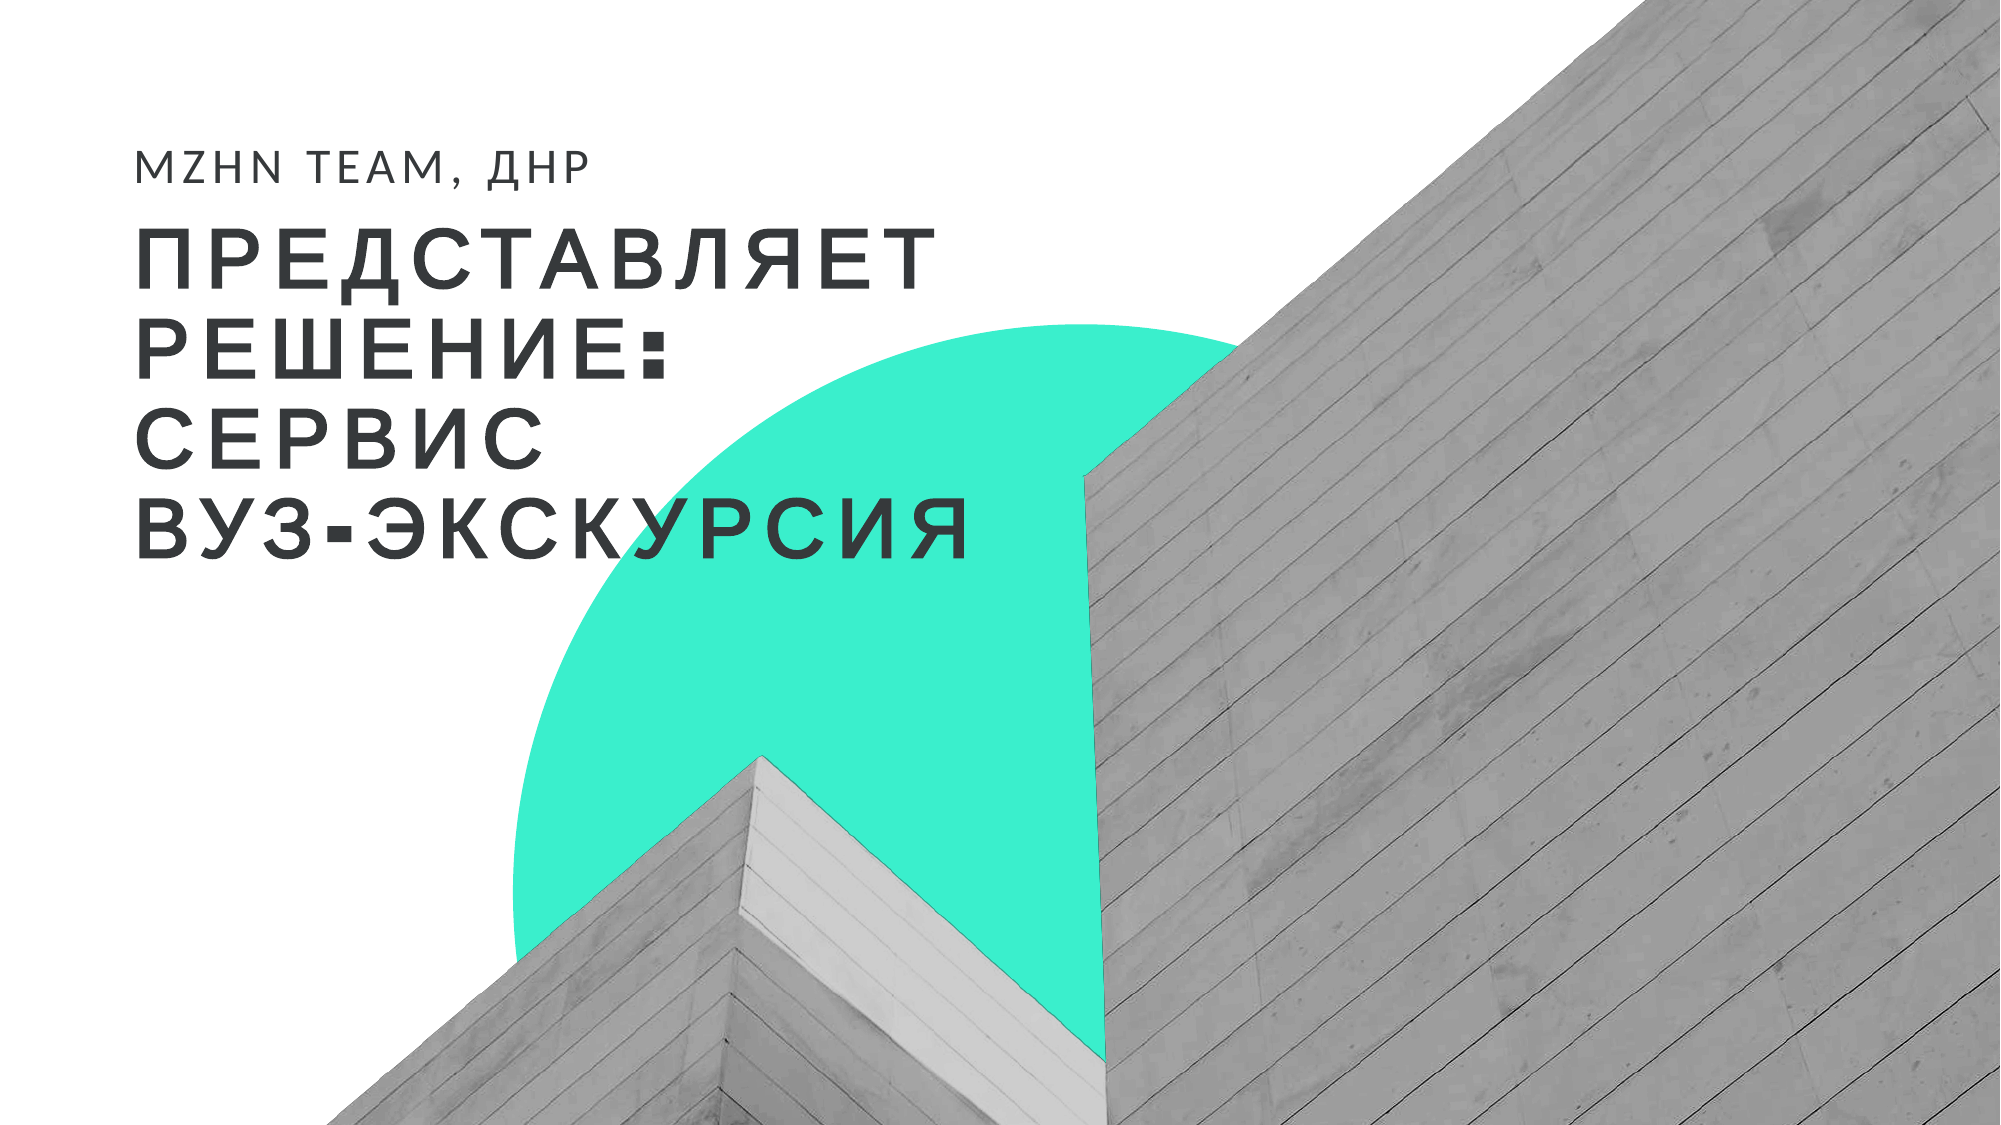

Mzhn team, ДНР
# Представляет решение: Сервис Вуз-экскурсия